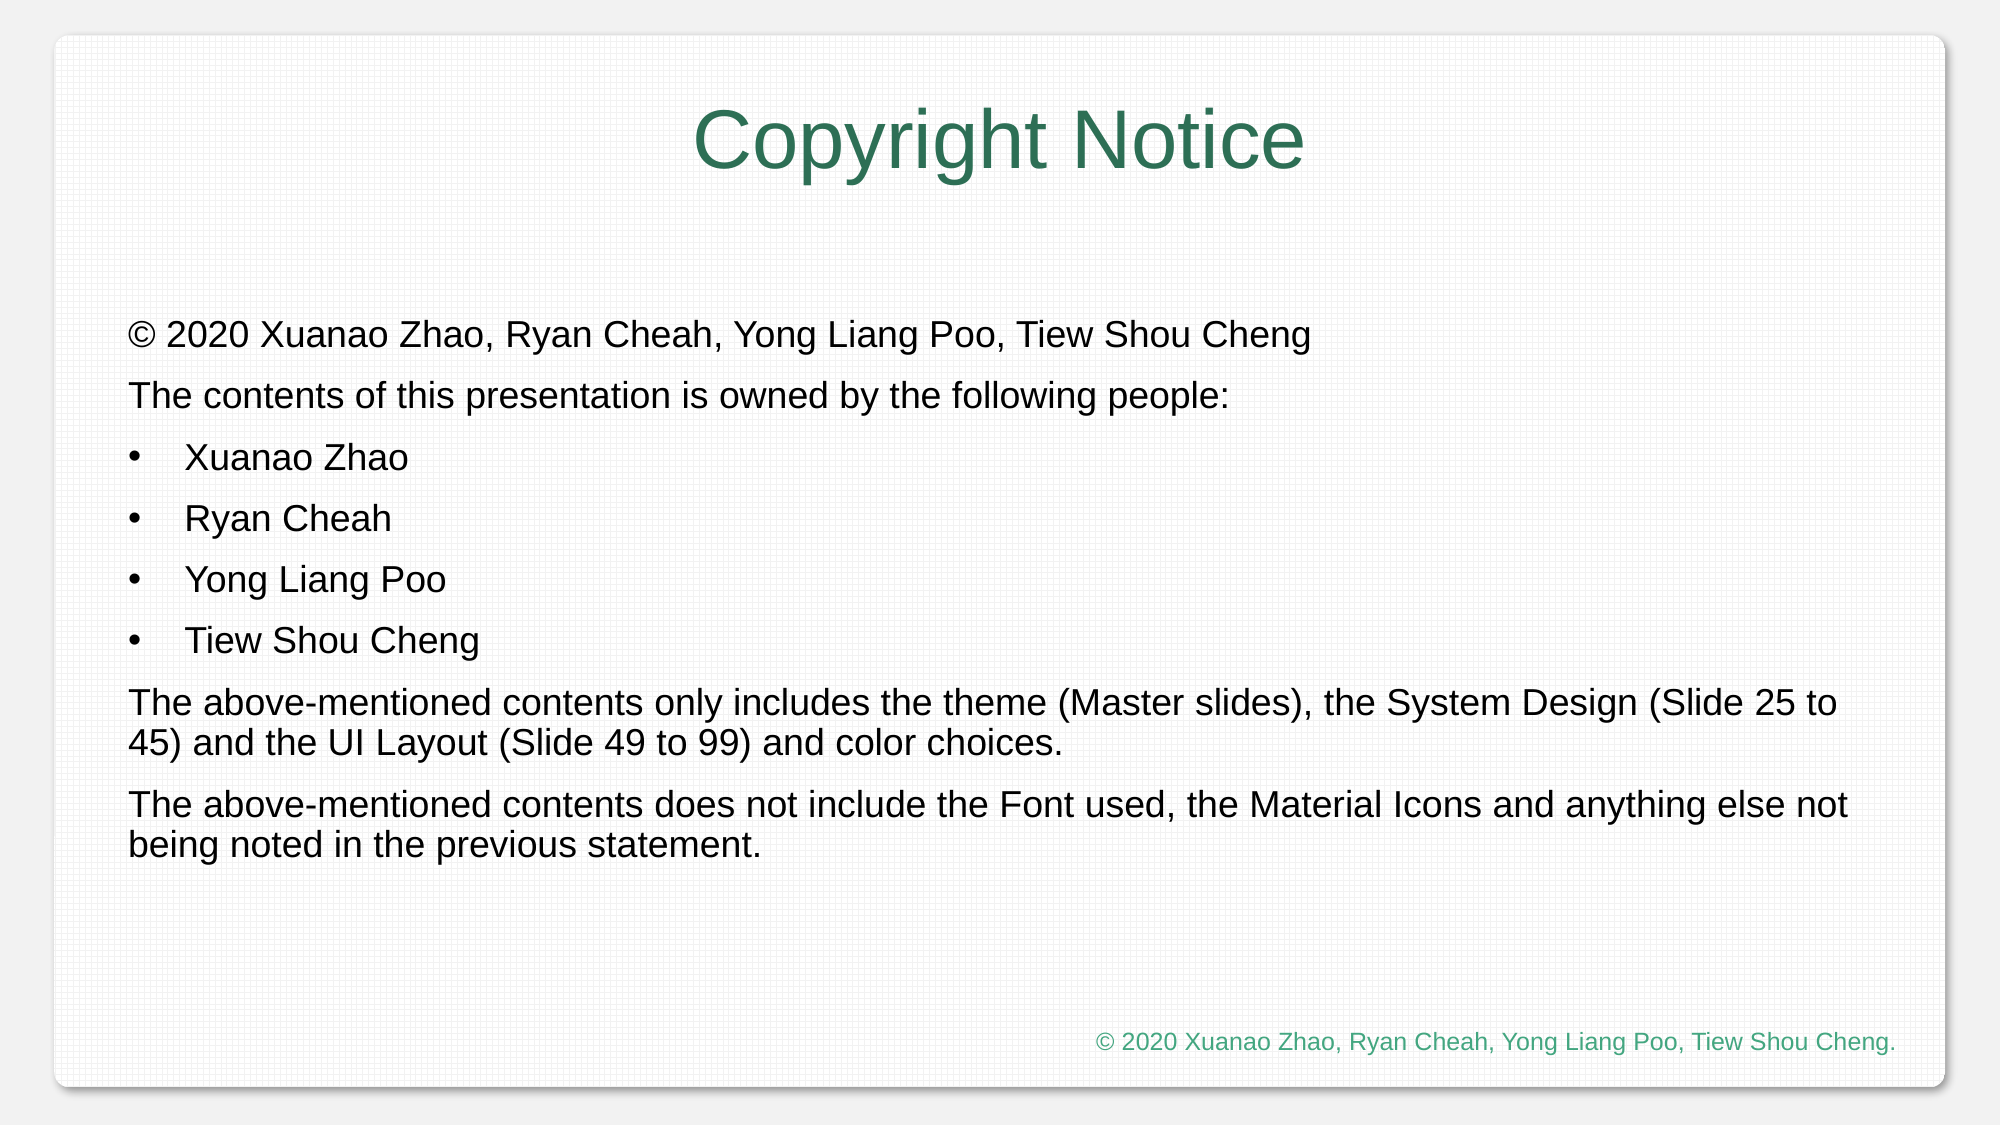

Copyright Notice
© 2020 Xuanao Zhao, Ryan Cheah, Yong Liang Poo, Tiew Shou Cheng
The contents of this presentation is owned by the following people:
Xuanao Zhao
Ryan Cheah
Yong Liang Poo
Tiew Shou Cheng
The above-mentioned contents only includes the theme (Master slides), the System Design (Slide 25 to 45) and the UI Layout (Slide 49 to 99) and color choices.
The above-mentioned contents does not include the Font used, the Material Icons and anything else not being noted in the previous statement.
© 2020 Xuanao Zhao, Ryan Cheah, Yong Liang Poo, Tiew Shou Cheng.